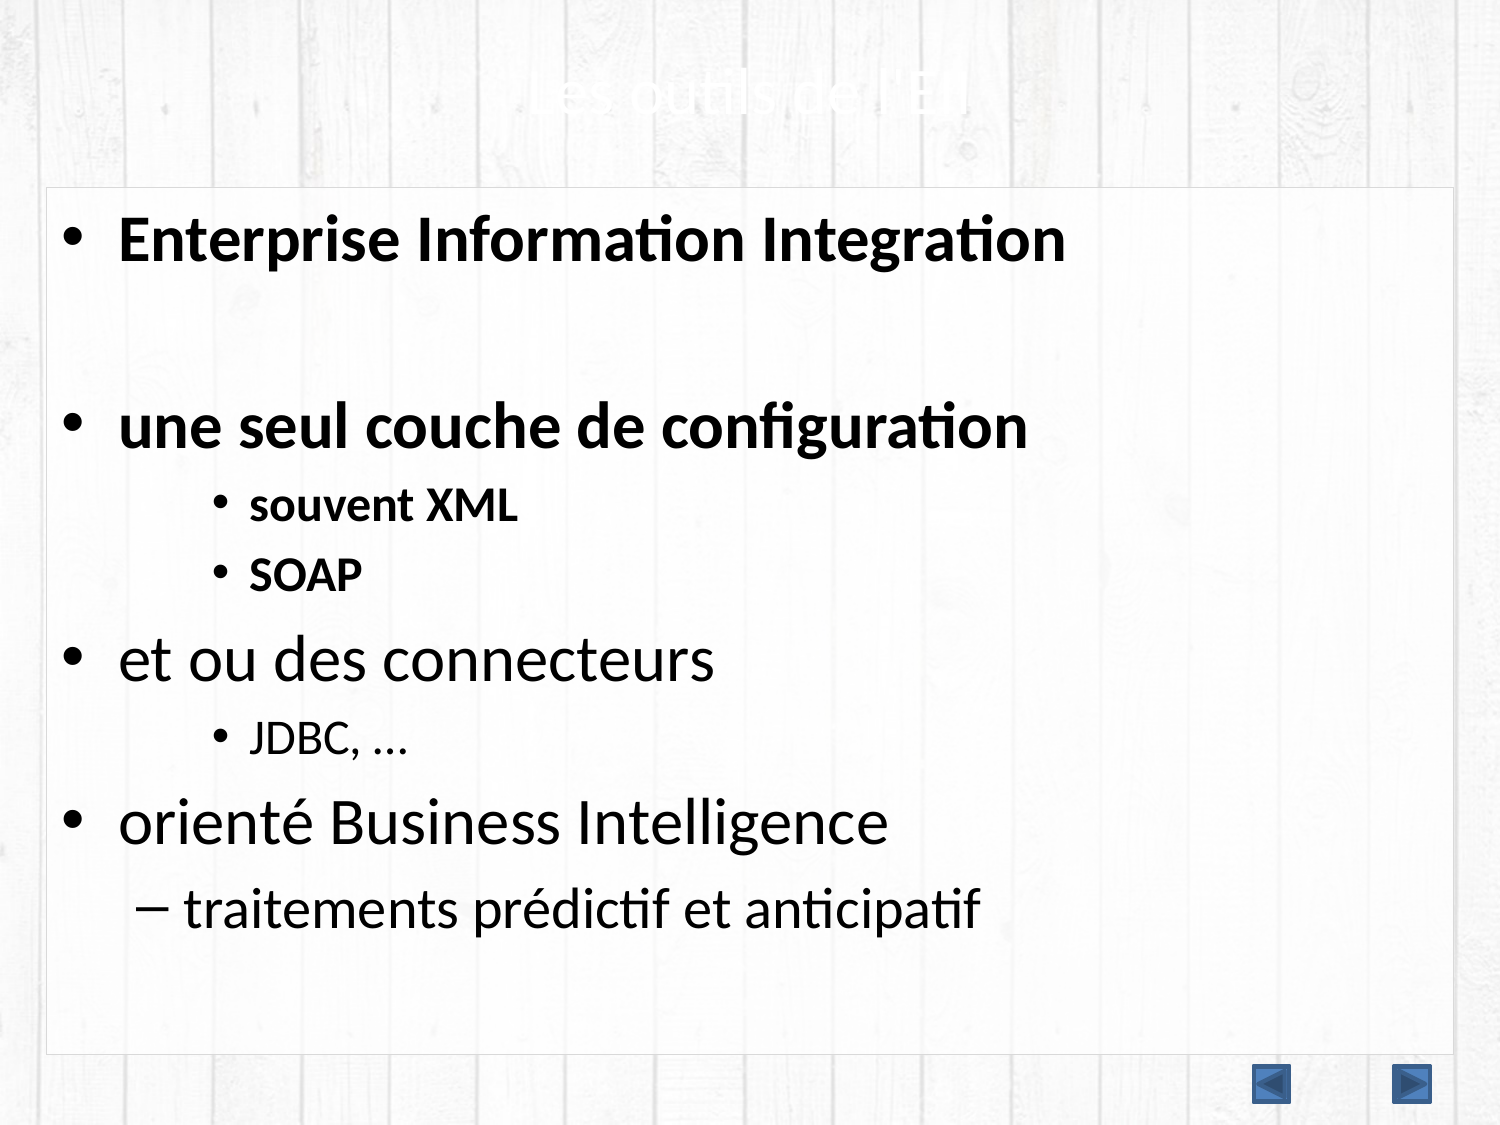

# Les outils de l'EII
Enterprise Information Integration

une seul couche de configuration
souvent XML
SOAP
et ou des connecteurs
JDBC, …
orienté Business Intelligence
traitements prédictif et anticipatif